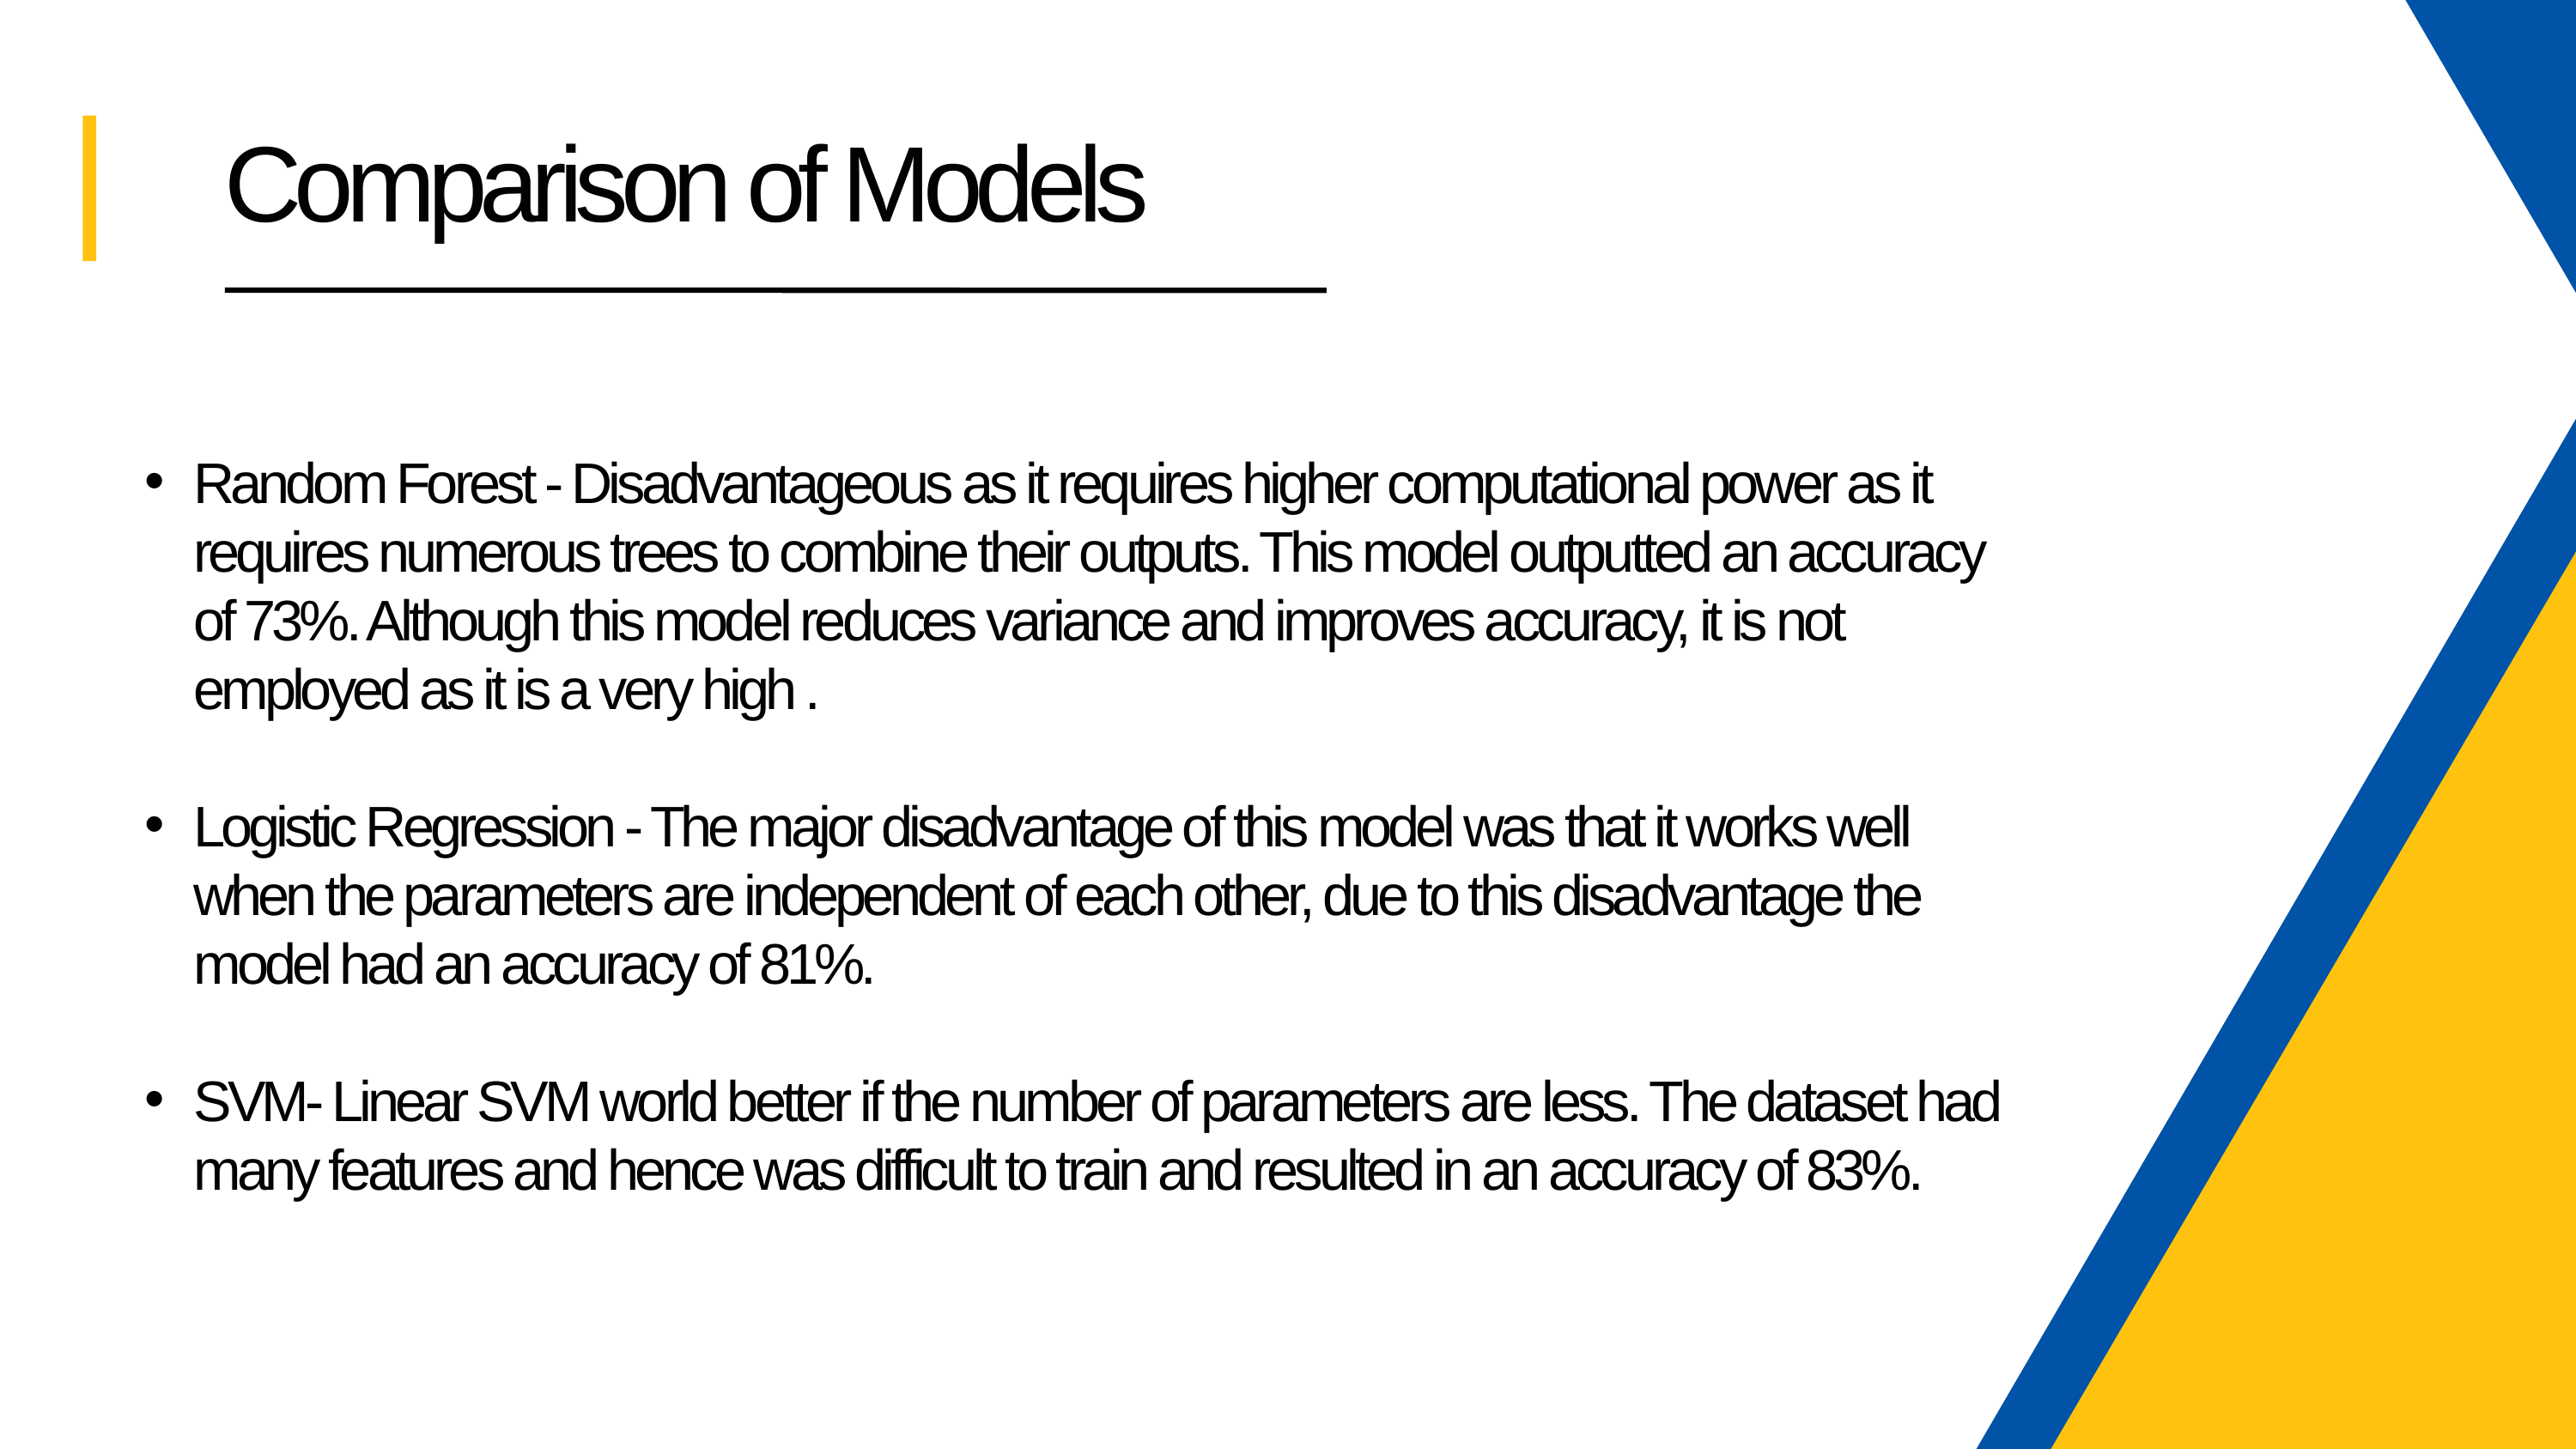

Comparison of Models

Random Forest - Disadvantageous as it requires higher computational power as it requires numerous trees to combine their outputs. This model outputted an accuracy of 73%. Although this model reduces variance and improves accuracy, it is not employed as it is a very high .

Logistic Regression - The major disadvantage of this model was that it works well when the parameters are independent of each other, due to this disadvantage the model had an accuracy of 81%.

SVM- Linear SVM world better if the number of parameters are less. The dataset had many features and hence was difficult to train and resulted in an accuracy of 83%.